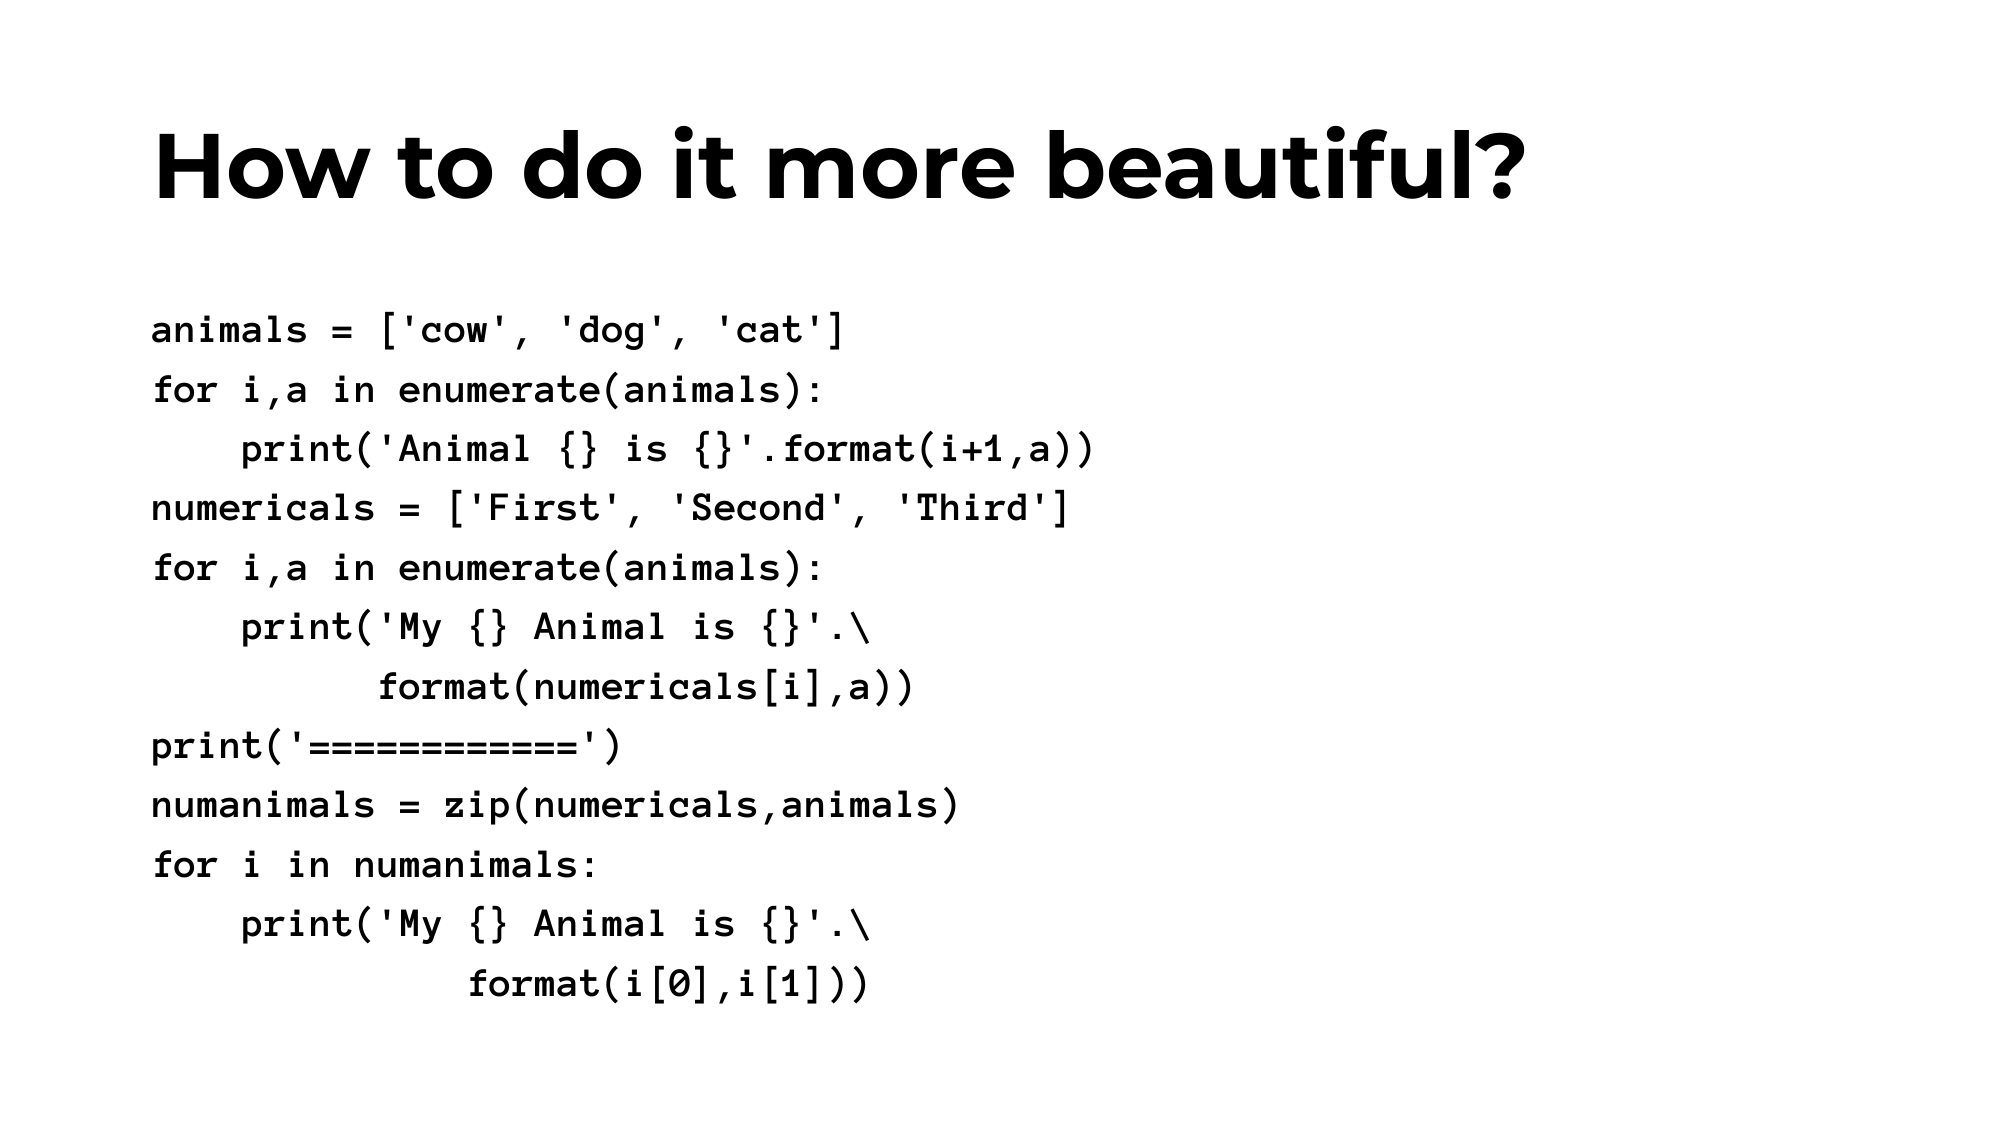

# How to do it more beautiful?
animals = ['cow', 'dog', 'cat']
for i,a in enumerate(animals):
    print('Animal {} is {}'.format(i+1,a))
numericals = ['First', 'Second', 'Third']
for i,a in enumerate(animals):
    print('My {} Animal is {}'.\
          format(numericals[i],a))
print('============')
numanimals = zip(numericals,animals)
for i in numanimals:
    print('My {} Animal is {}'.\
              format(i[0],i[1]))